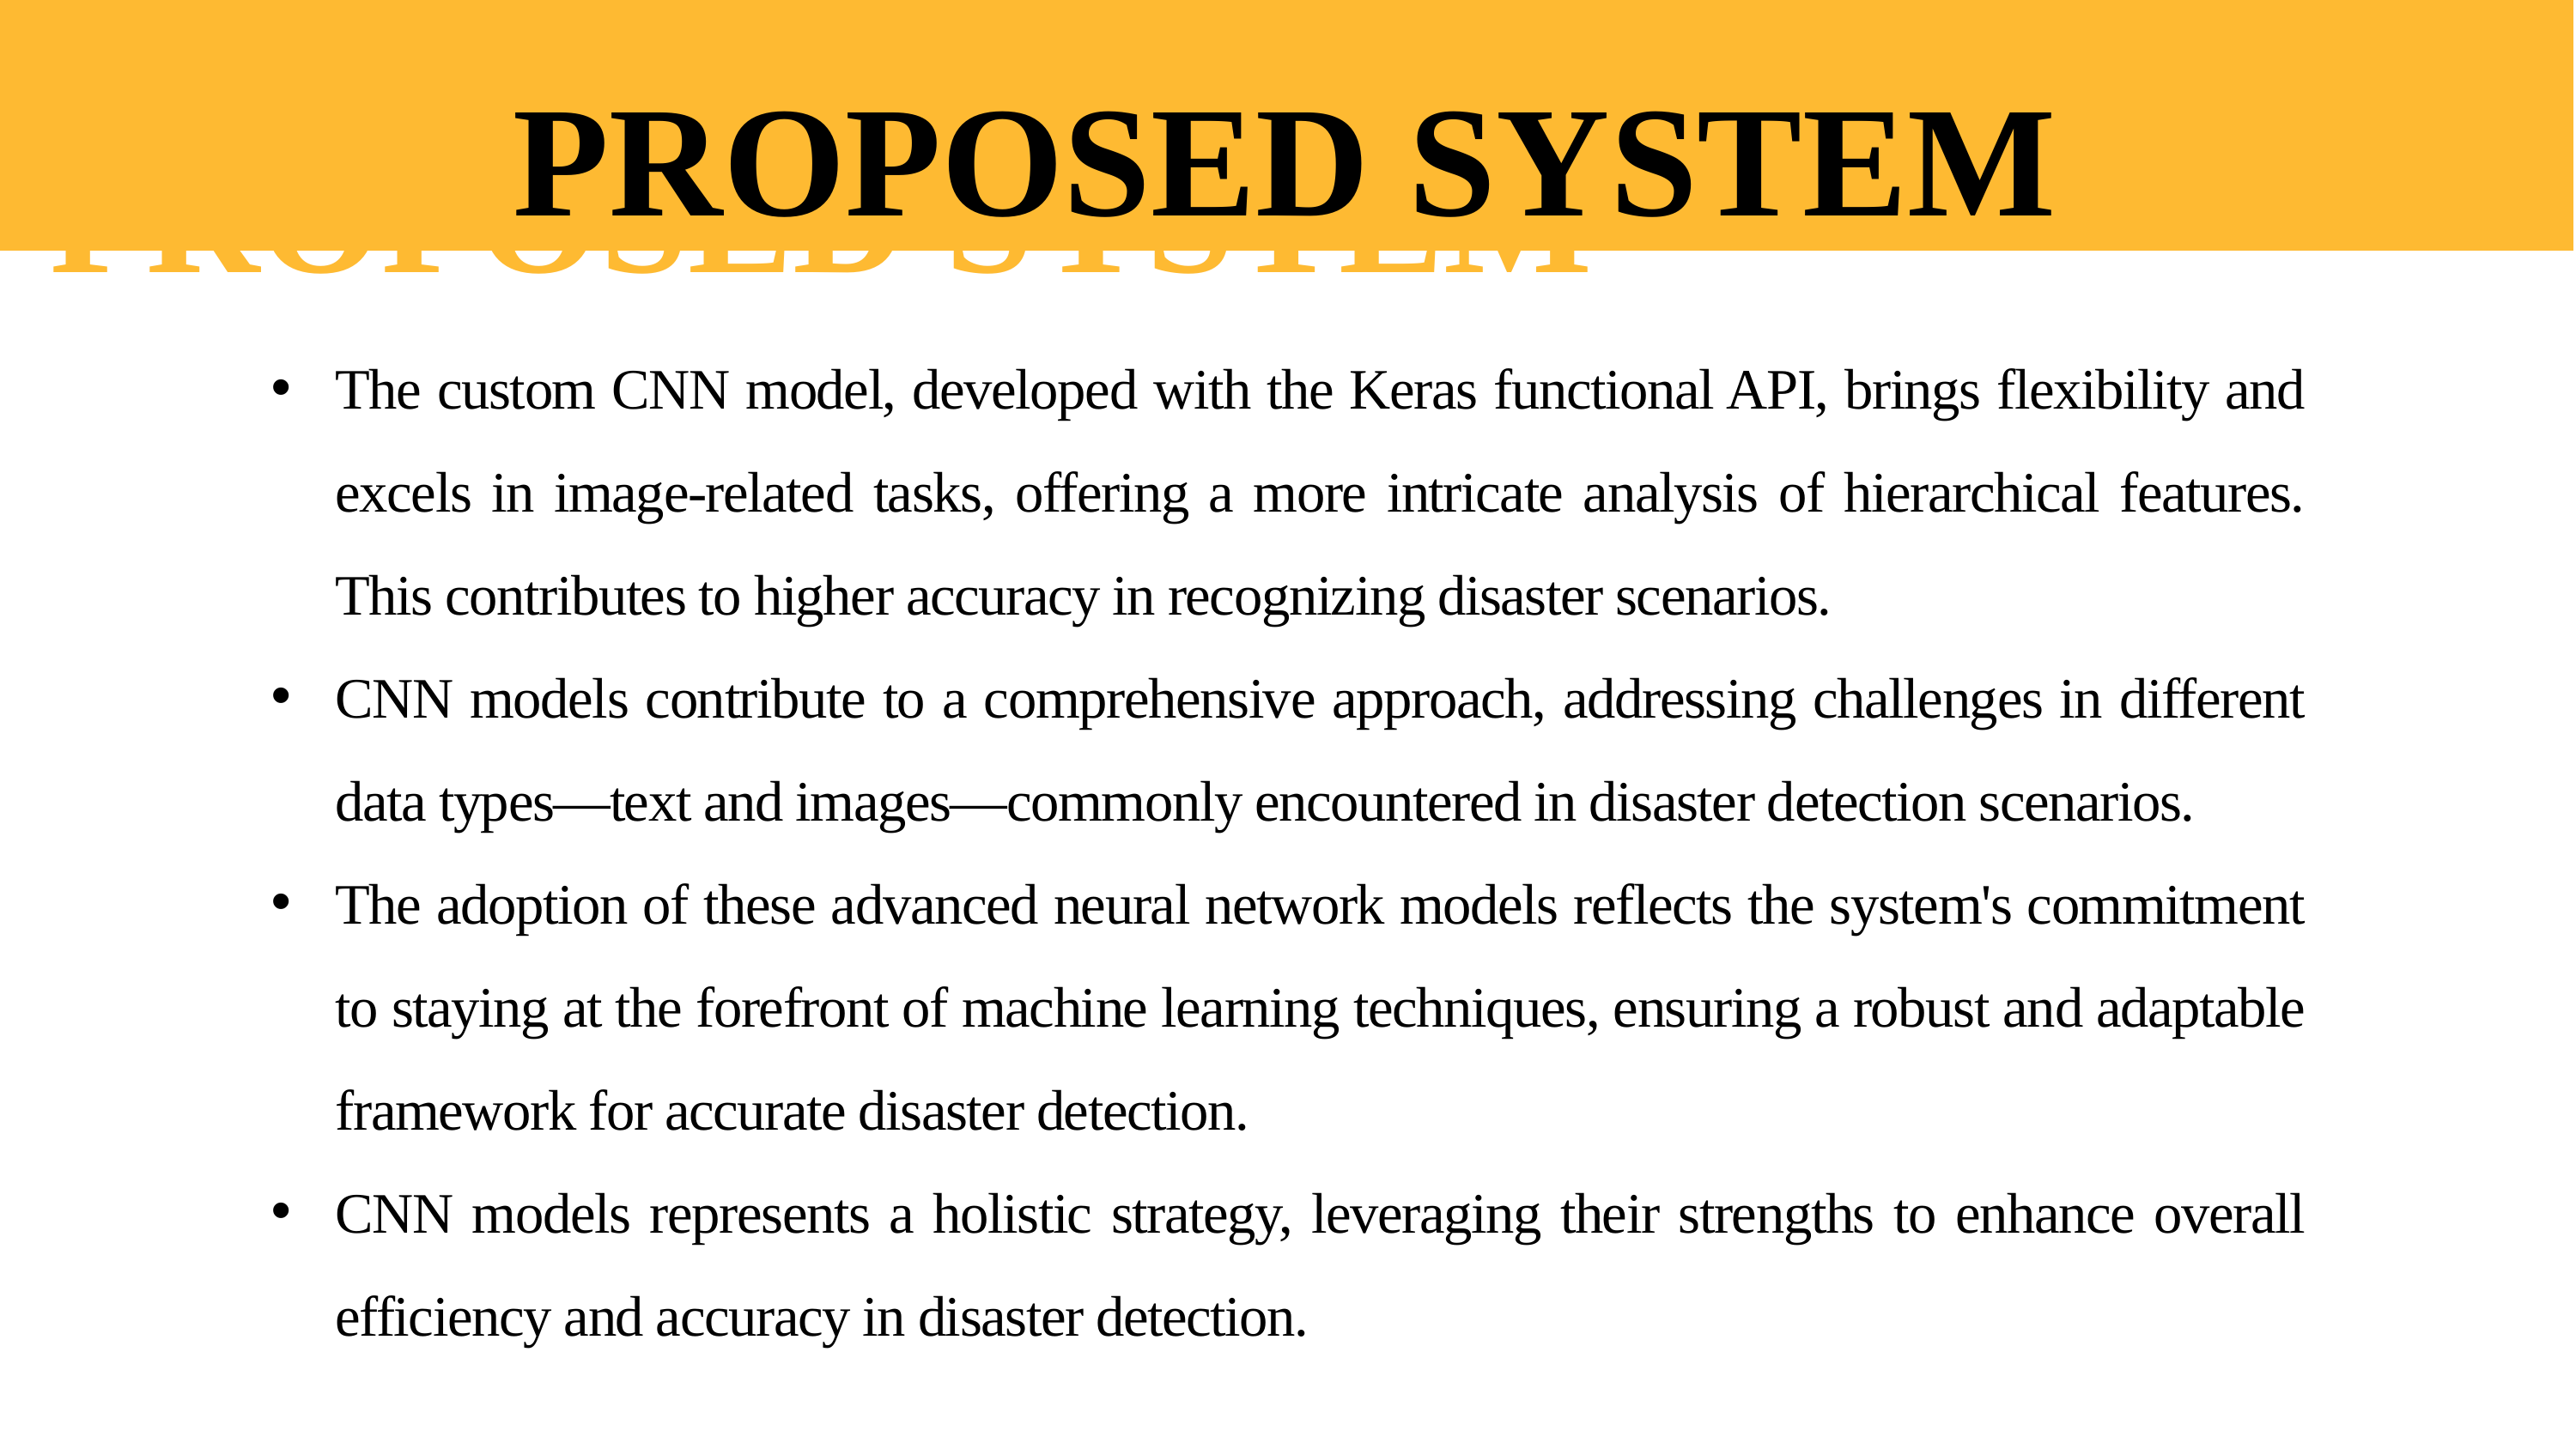

PROPOSED SYSTEM
PROPOSED SYSTEM

The custom CNN model, developed with the Keras functional API, brings flexibility and excels in image-related tasks, offering a more intricate analysis of hierarchical features. This contributes to higher accuracy in recognizing disaster scenarios.
CNN models contribute to a comprehensive approach, addressing challenges in different data types—text and images—commonly encountered in disaster detection scenarios.
The adoption of these advanced neural network models reflects the system's commitment to staying at the forefront of machine learning techniques, ensuring a robust and adaptable framework for accurate disaster detection.
CNN models represents a holistic strategy, leveraging their strengths to enhance overall efficiency and accuracy in disaster detection.